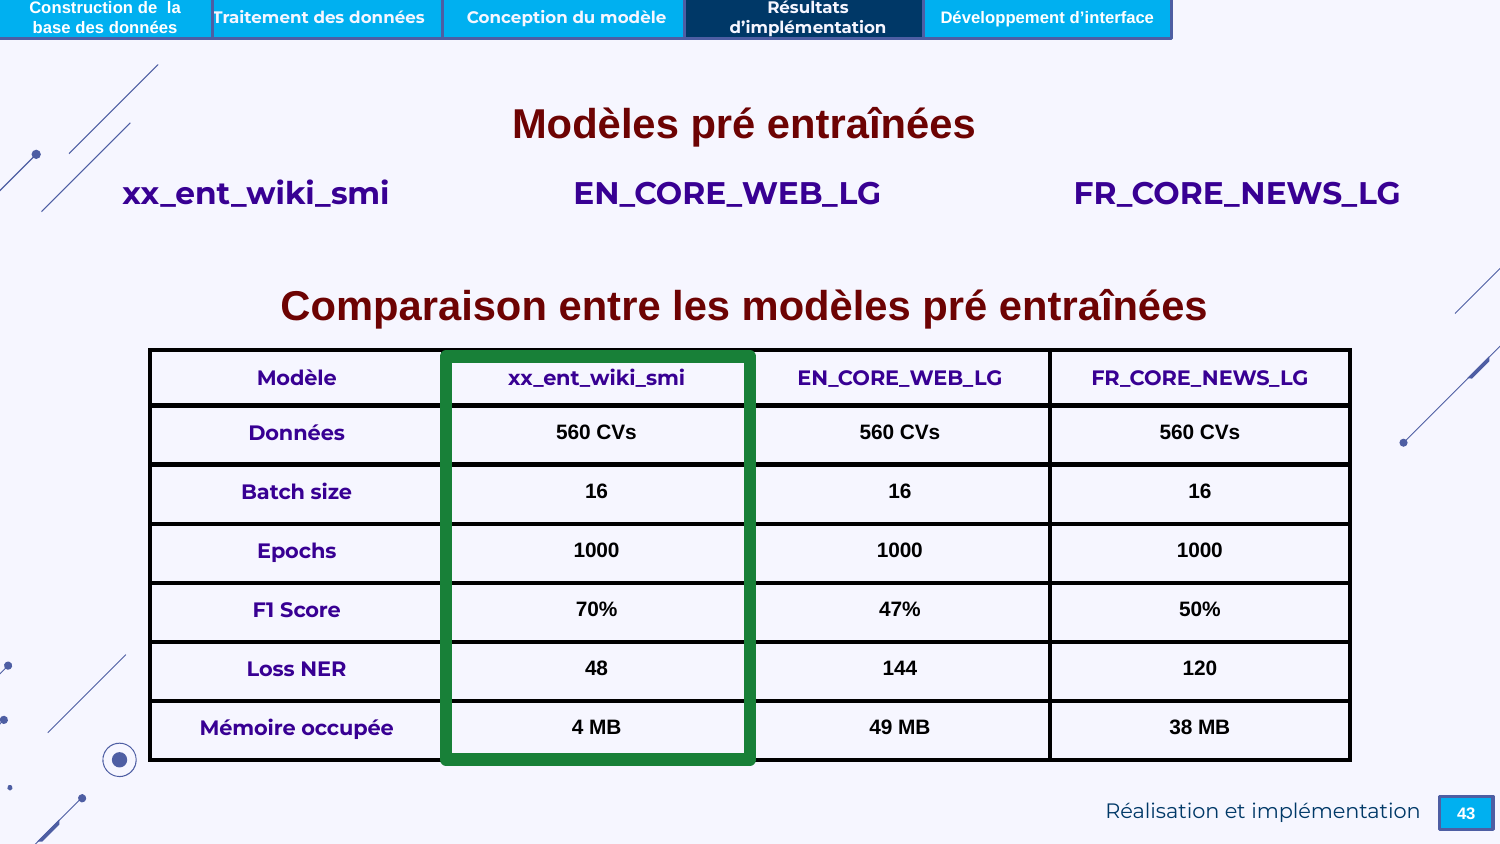

Construction de  la base des données
Traitement des données
Conception du modèle
Résultats d’implémentation
Développement d’interface
Modèles pré entraînées
xx_ent_wiki_smi
EN_CORE_WEB_LG
FR_CORE_NEWS_LG
Comparaison entre les modèles pré entraînées
| Modèle | xx\_ent\_wiki\_smi | EN\_CORE\_WEB\_LG | FR\_CORE\_NEWS\_LG |
| --- | --- | --- | --- |
| Données | 560 CVs | 560 CVs | 560 CVs |
| Batch size | 16 | 16 | 16 |
| Epochs | 1000 | 1000 | 1000 |
| F1 Score | 70% | 47% | 50% |
| Loss NER | 48 | 144 | 120 |
| Mémoire occupée | 4 MB | 49 MB | 38 MB |

Réalisation et implémentation
43